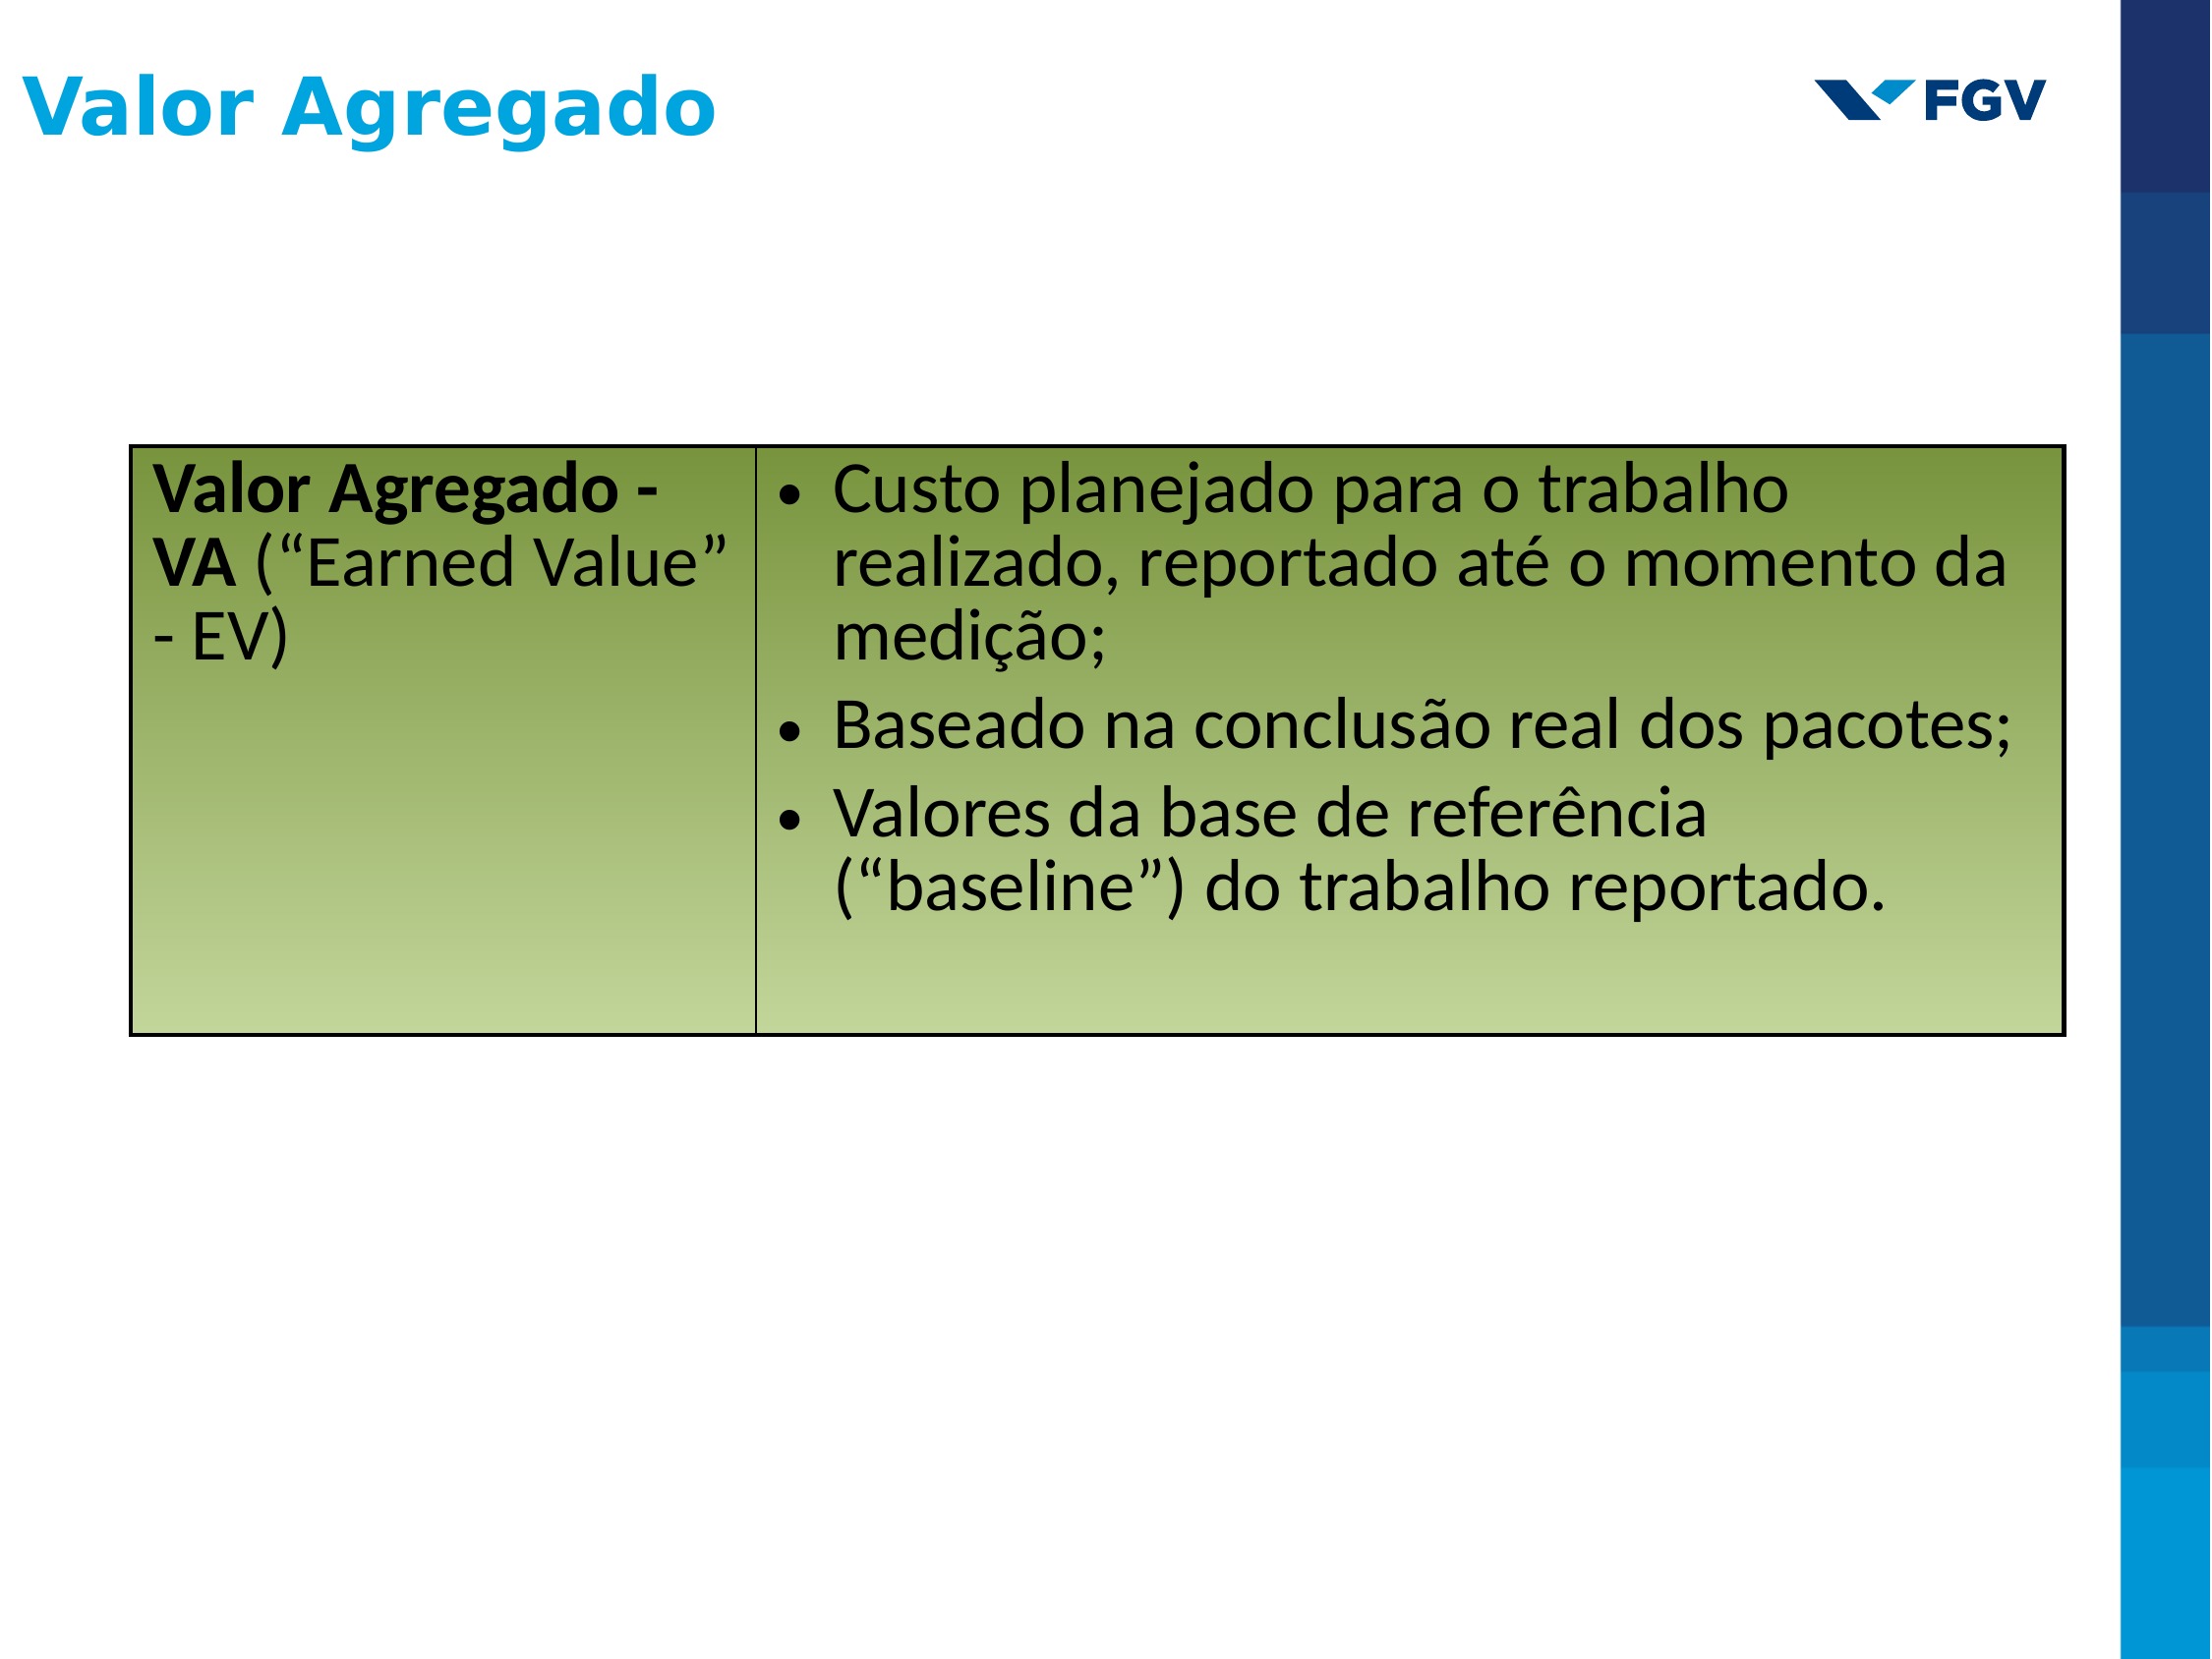

Valor Agregado
| Valor Agregado - VA (“Earned Value” - EV) | Custo planejado para o trabalho realizado, reportado até o momento da medição; Baseado na conclusão real dos pacotes; Valores da base de referência (“baseline”) do trabalho reportado. |
| --- | --- |